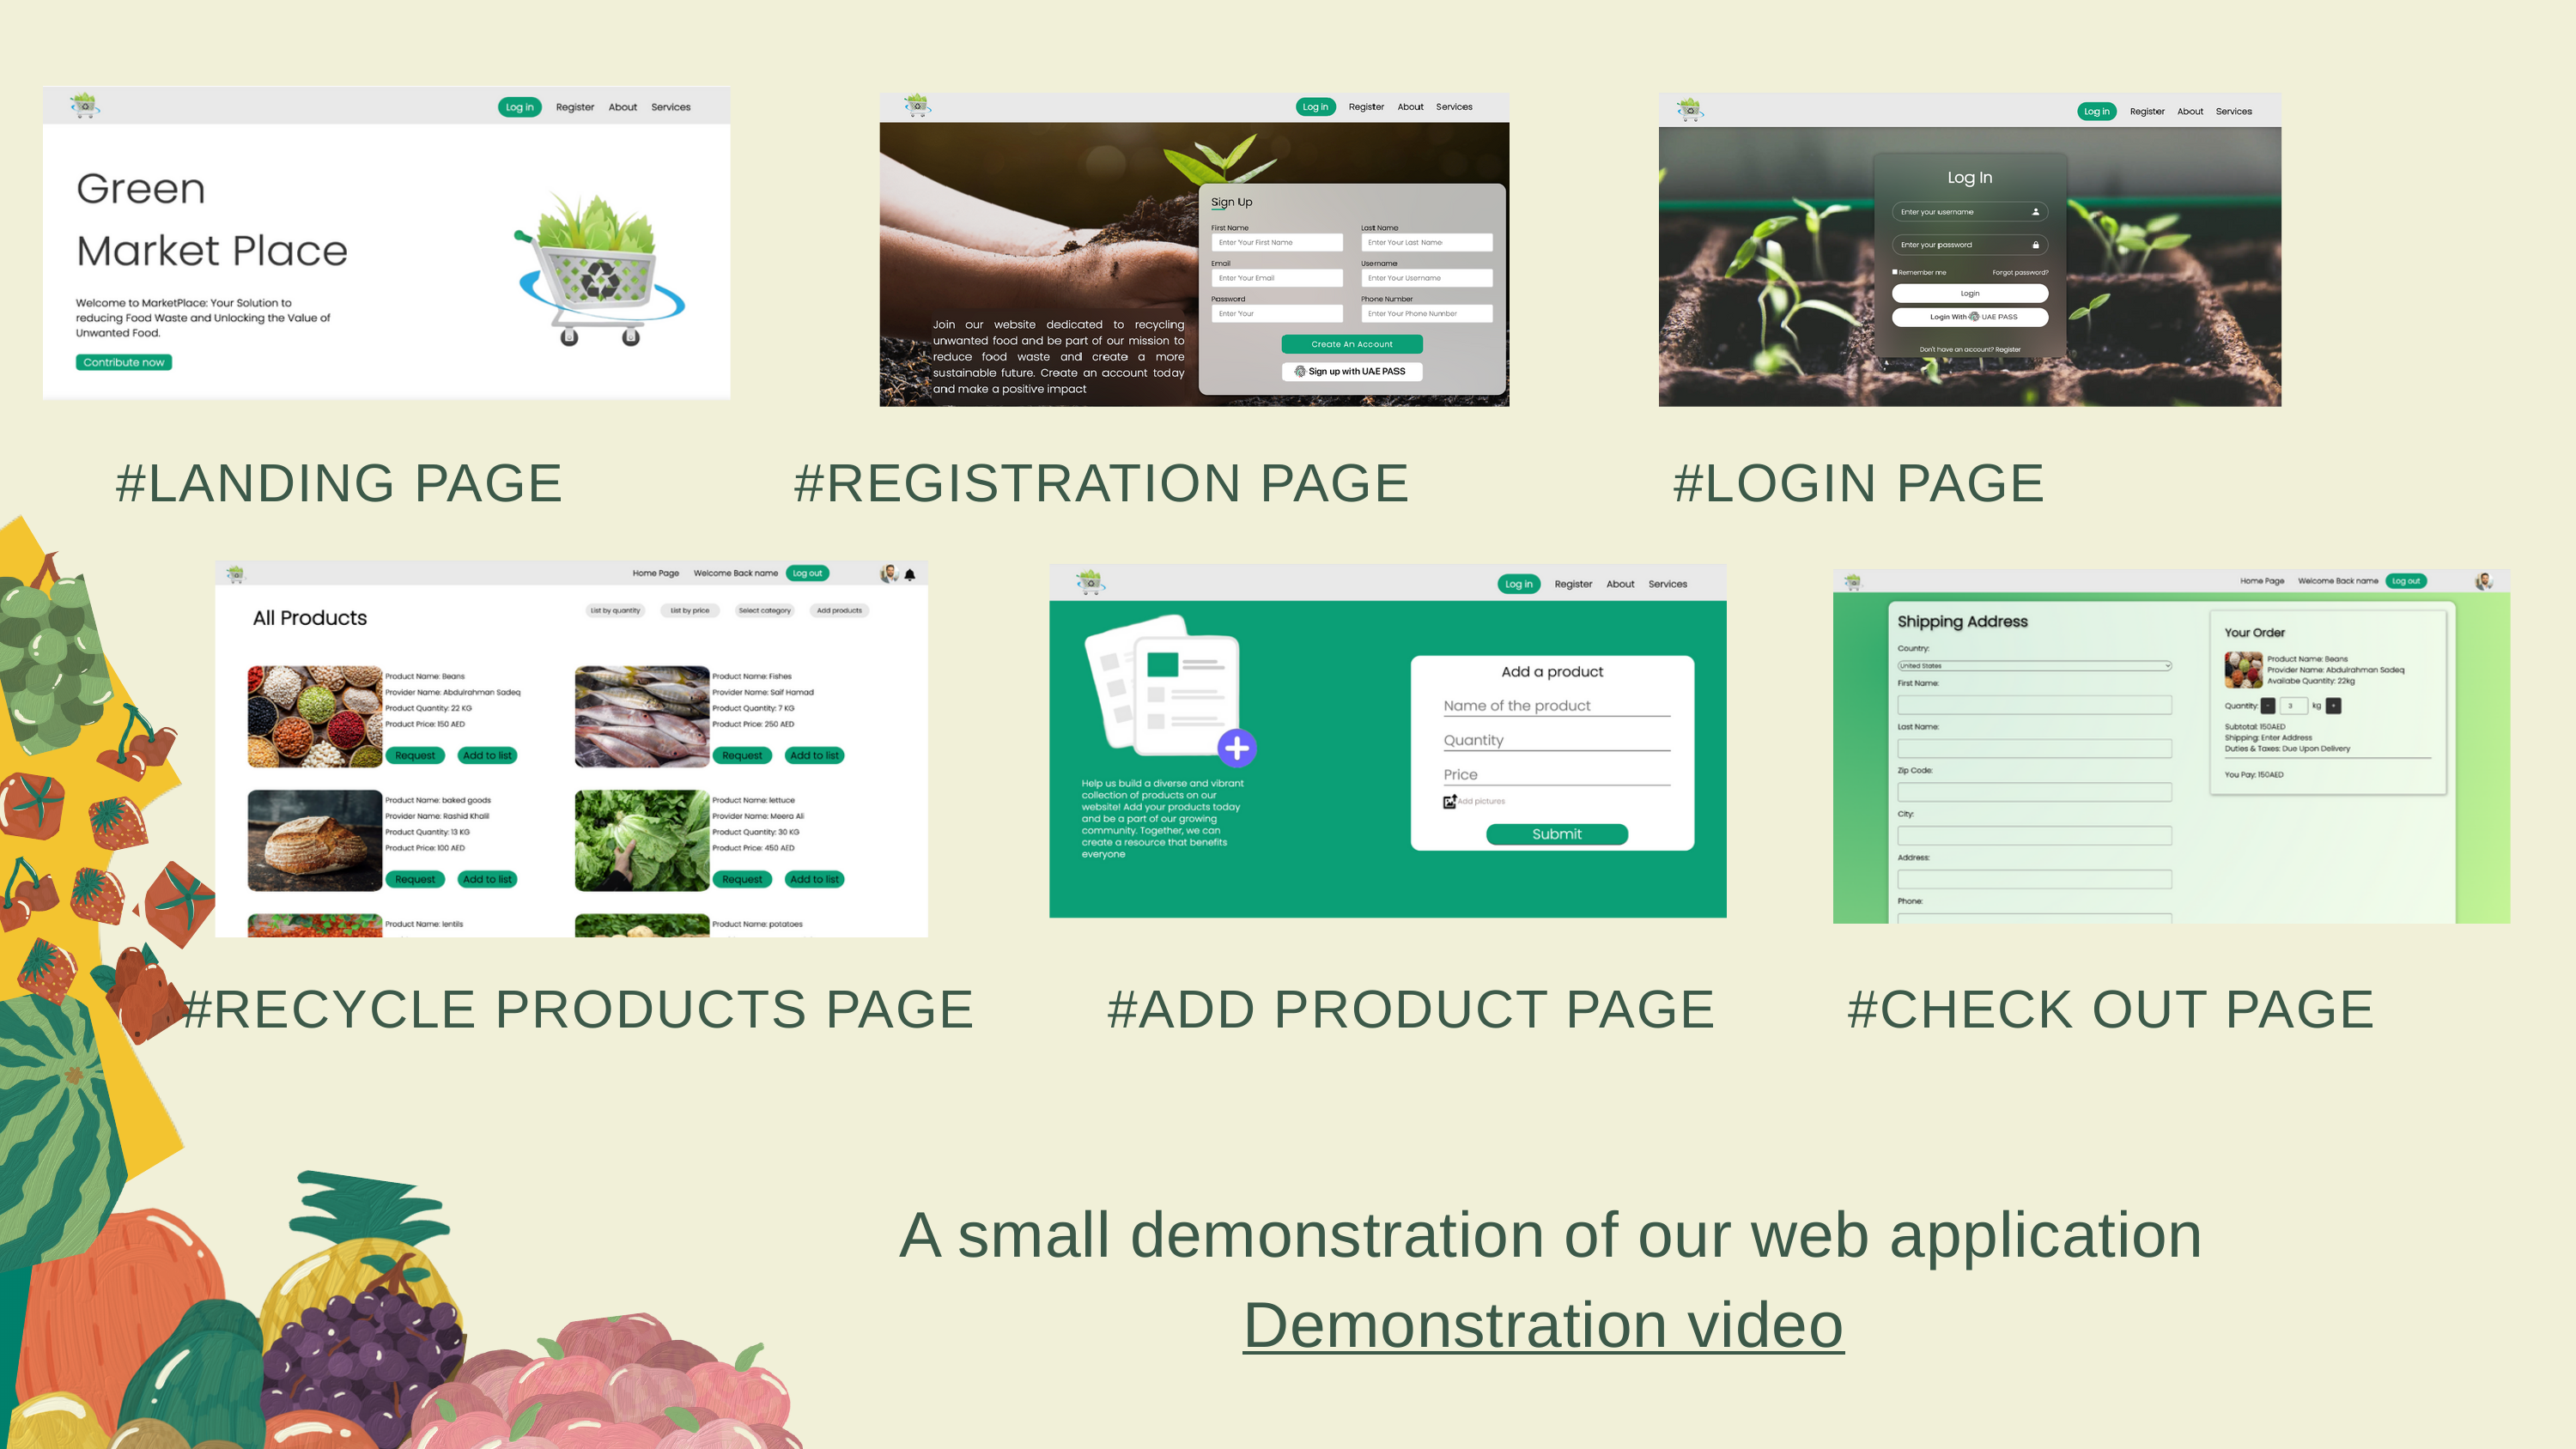

#LANDING PAGE              #REGISTRATION PAGE                #LOGIN PAGE

        #RECYCLE PRODUCTS PAGE        #ADD PRODUCT PAGE        #CHECK OUT PAGE

A small demonstration of our web application
Demonstration video